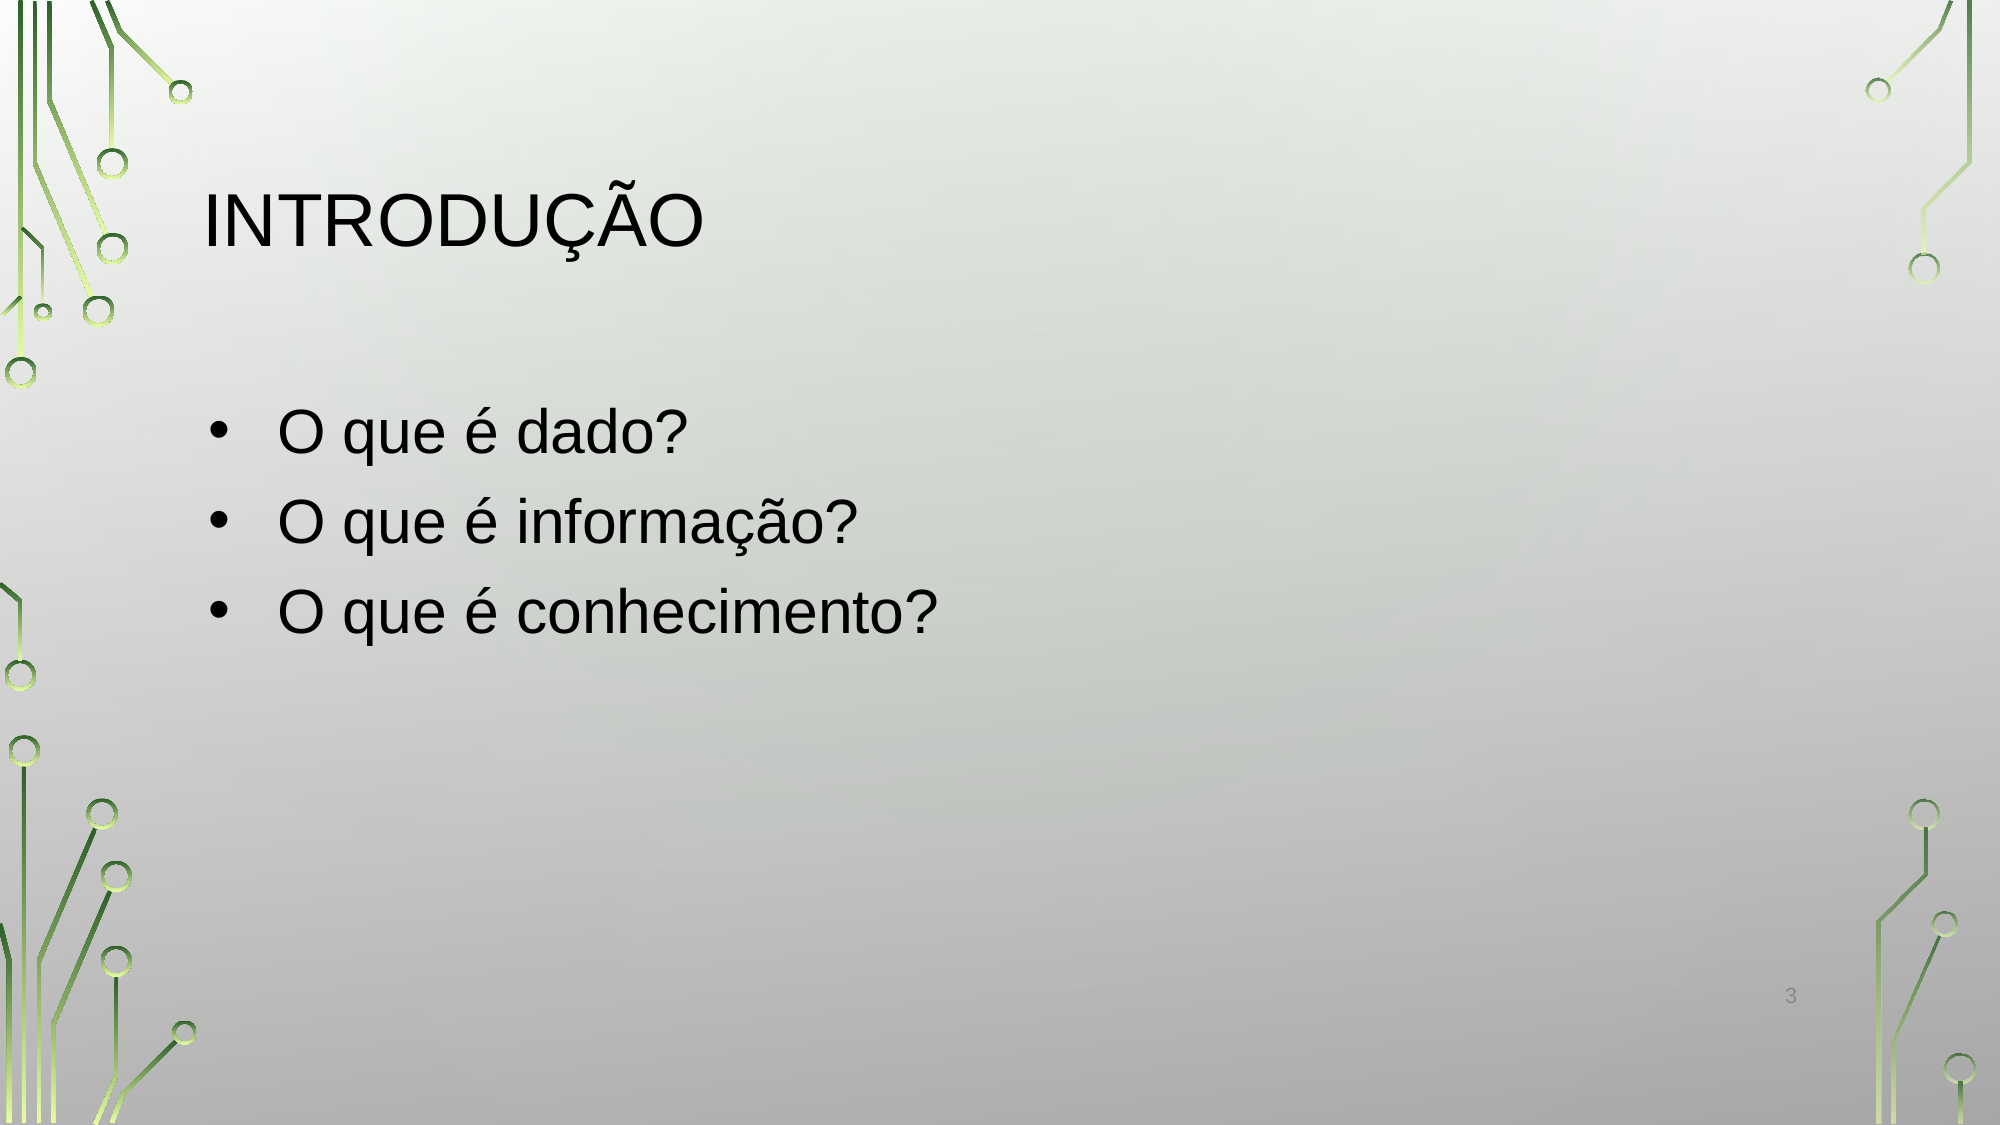

# INTRODUÇÃO
O que é dado?
O que é informação?
O que é conhecimento?
3